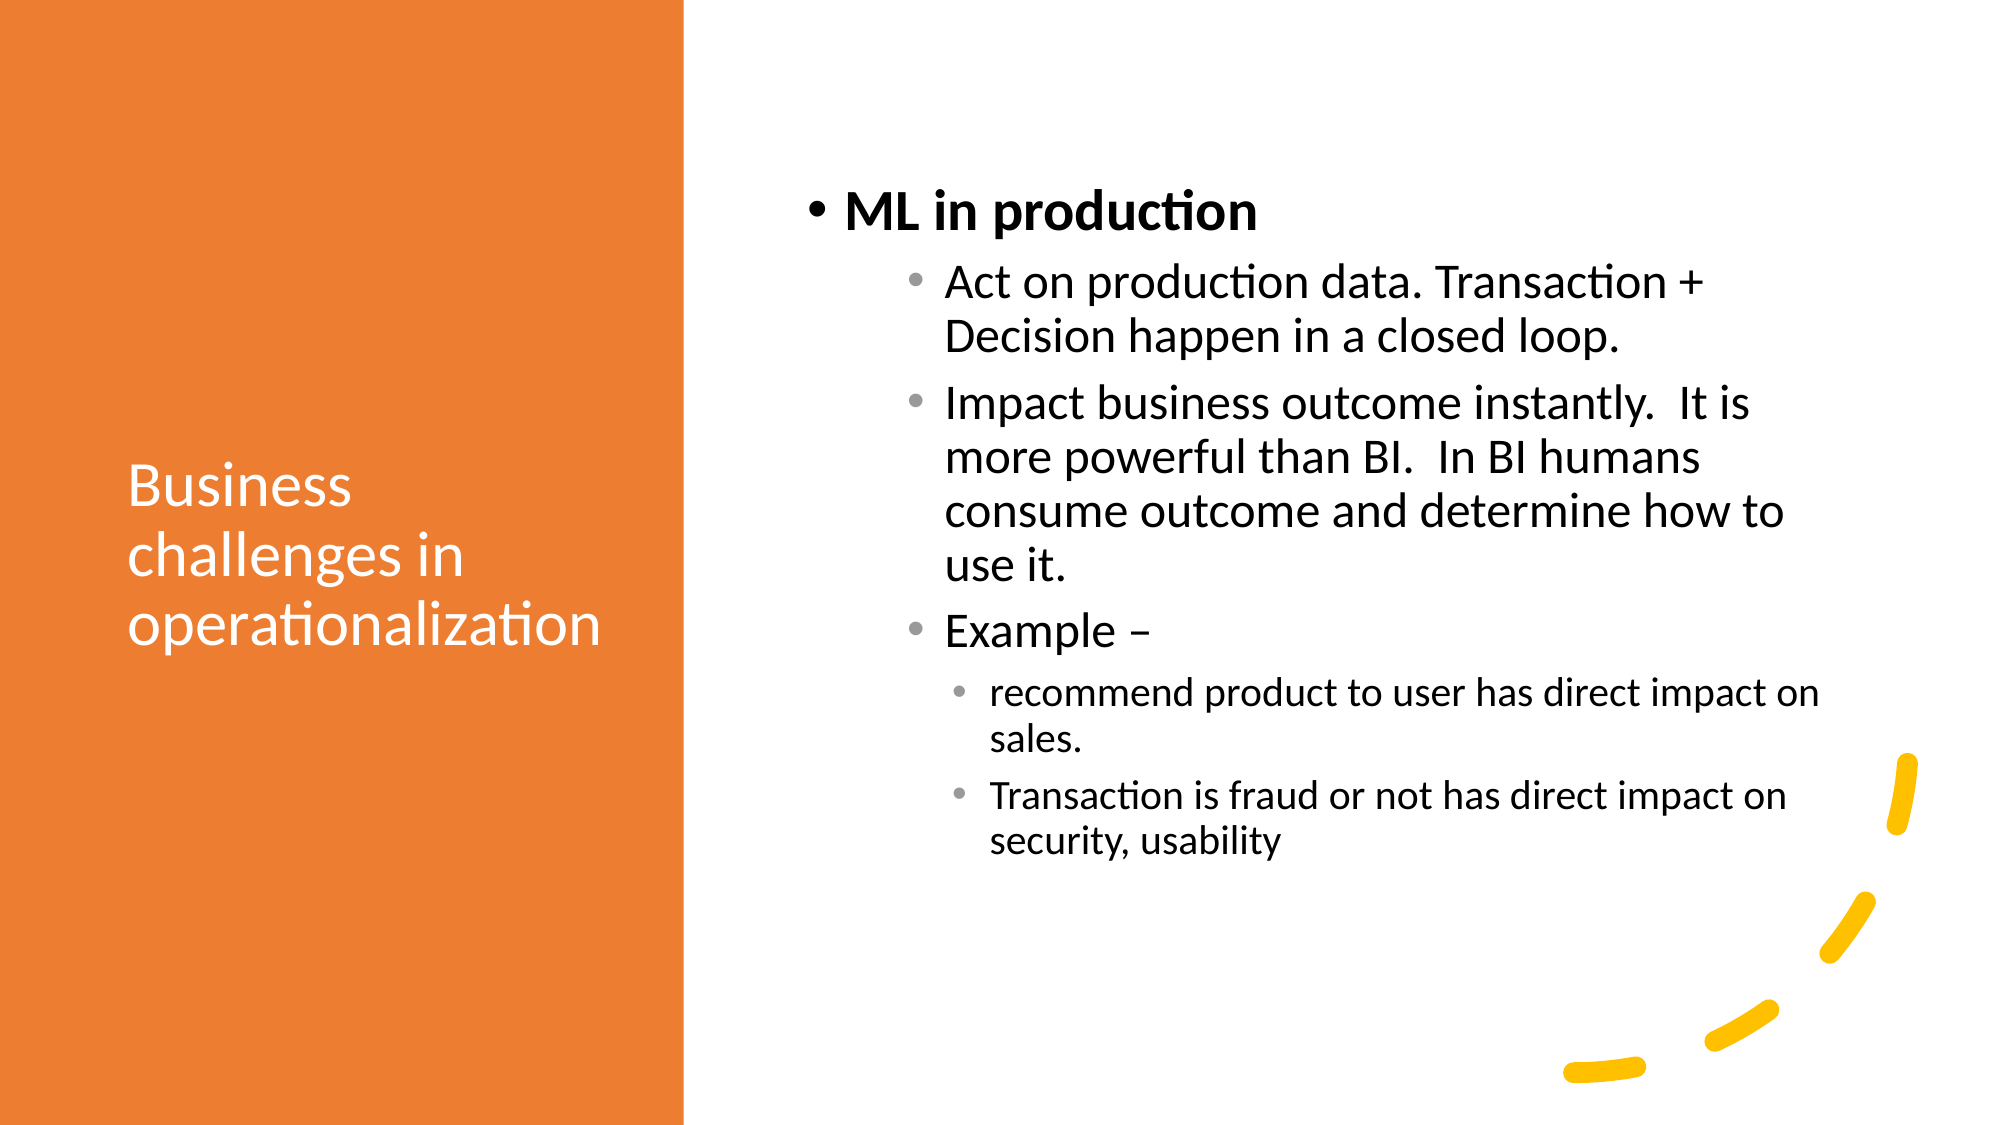

Business challenges in operationalization
ML in production
Act on production data. Transaction + Decision happen in a closed loop.
Impact business outcome instantly.  It is more powerful than BI.  In BI humans consume outcome and determine how to use it.
Example –
recommend product to user has direct impact on sales.
Transaction is fraud or not has direct impact on security, usability